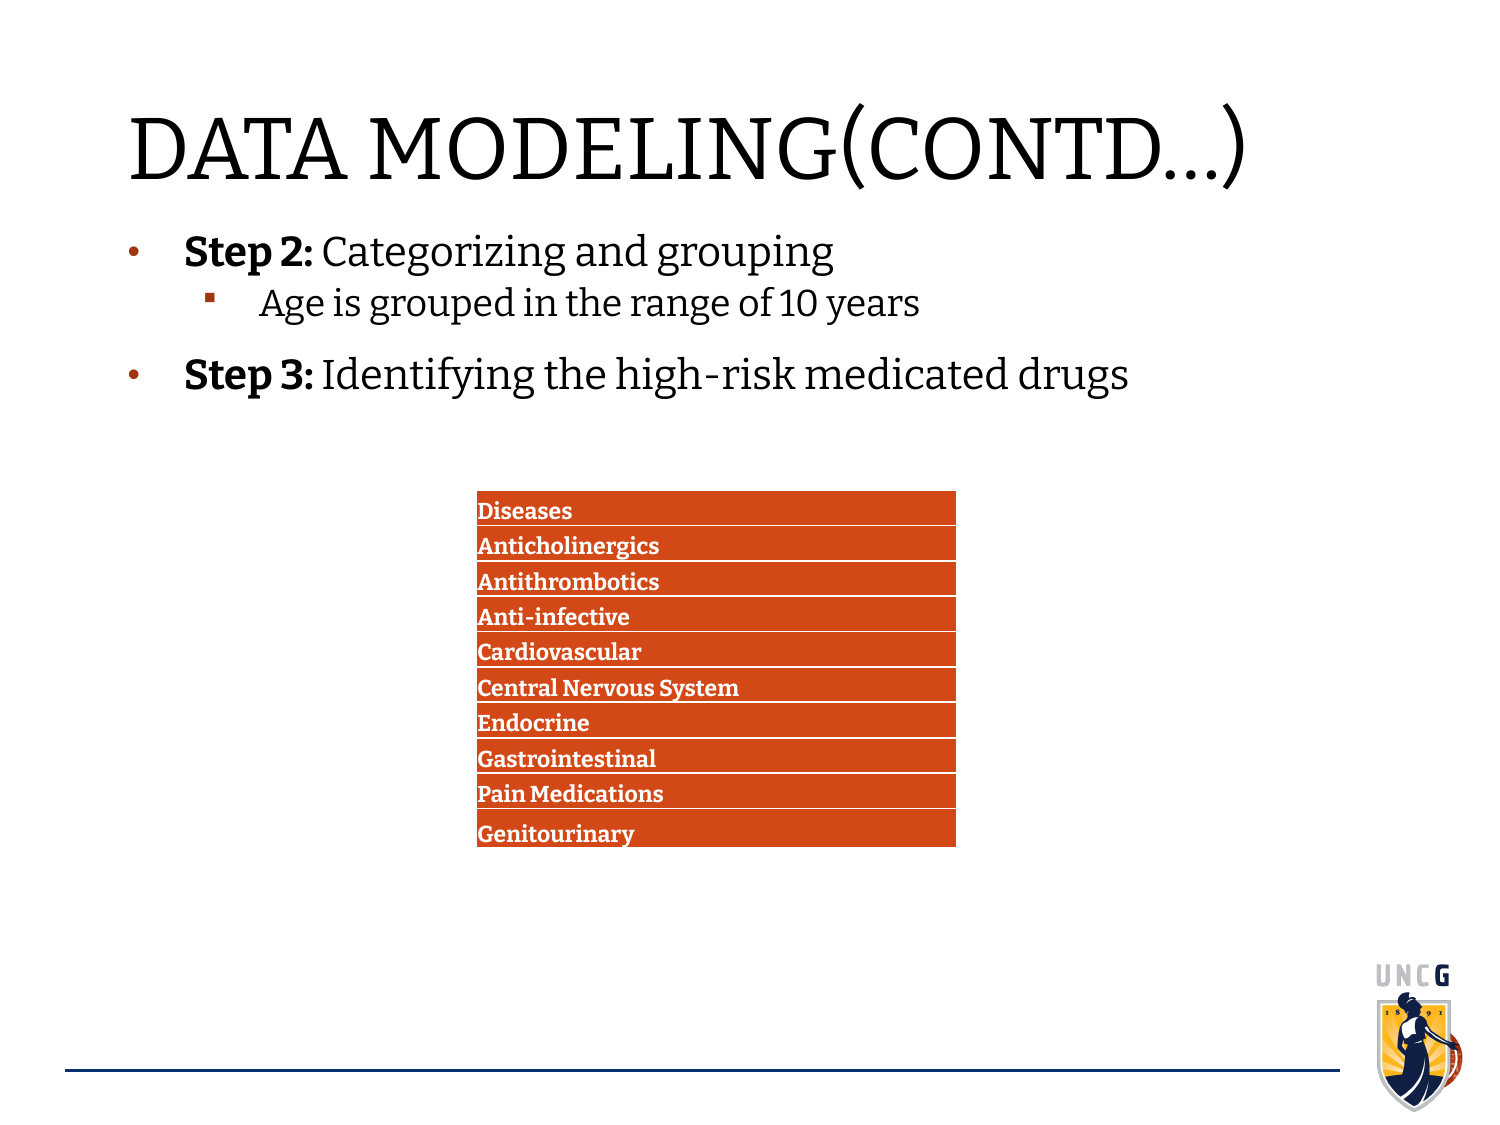

# Data Modeling(Contd…)
Step 2: Categorizing and grouping
Age is grouped in the range of 10 years
Step 3: Identifying the high-risk medicated drugs

| Diseases |
| --- |
| Anticholinergics |
| Antithrombotics |
| Anti-infective |
| Cardiovascular |
| Central Nervous System |
| Endocrine |
| Gastrointestinal |
| Pain Medications |
| Genitourinary |